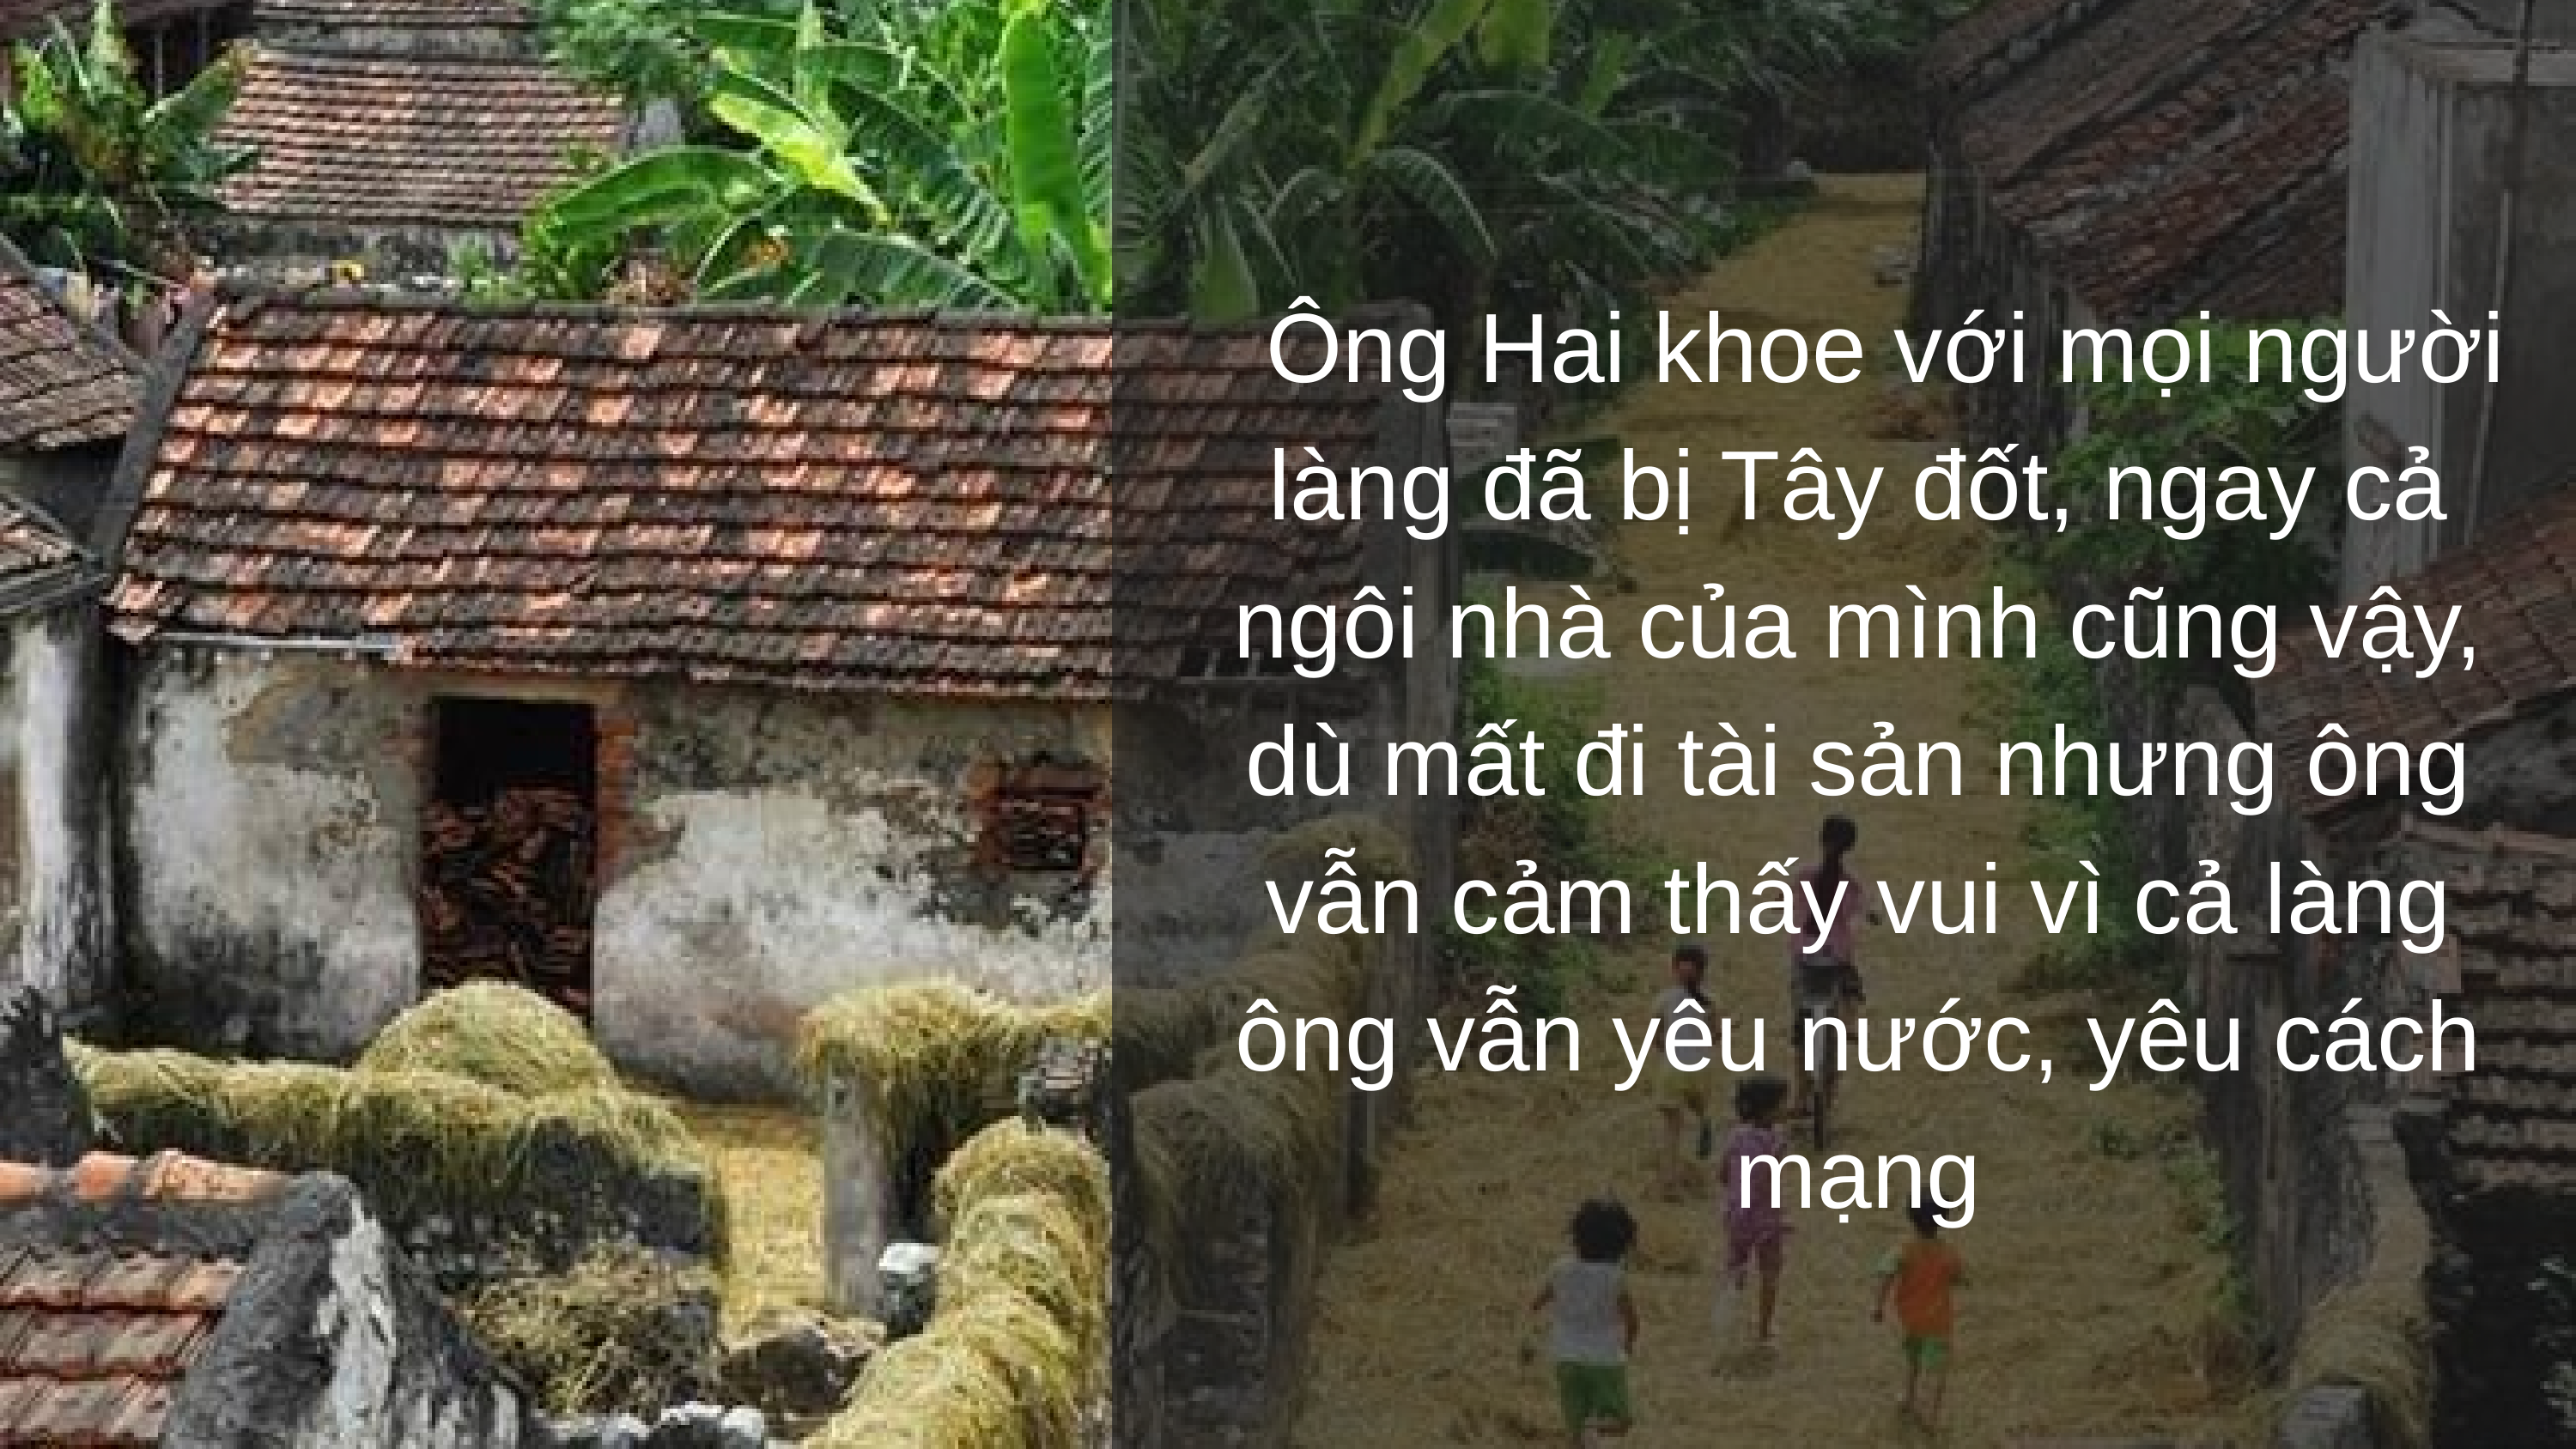

Ông Hai khoe với mọi người làng đã bị Tây đốt, ngay cả ngôi nhà của mình cũng vậy, dù mất đi tài sản nhưng ông vẫn cảm thấy vui vì cả làng ông vẫn yêu nước, yêu cách mạng